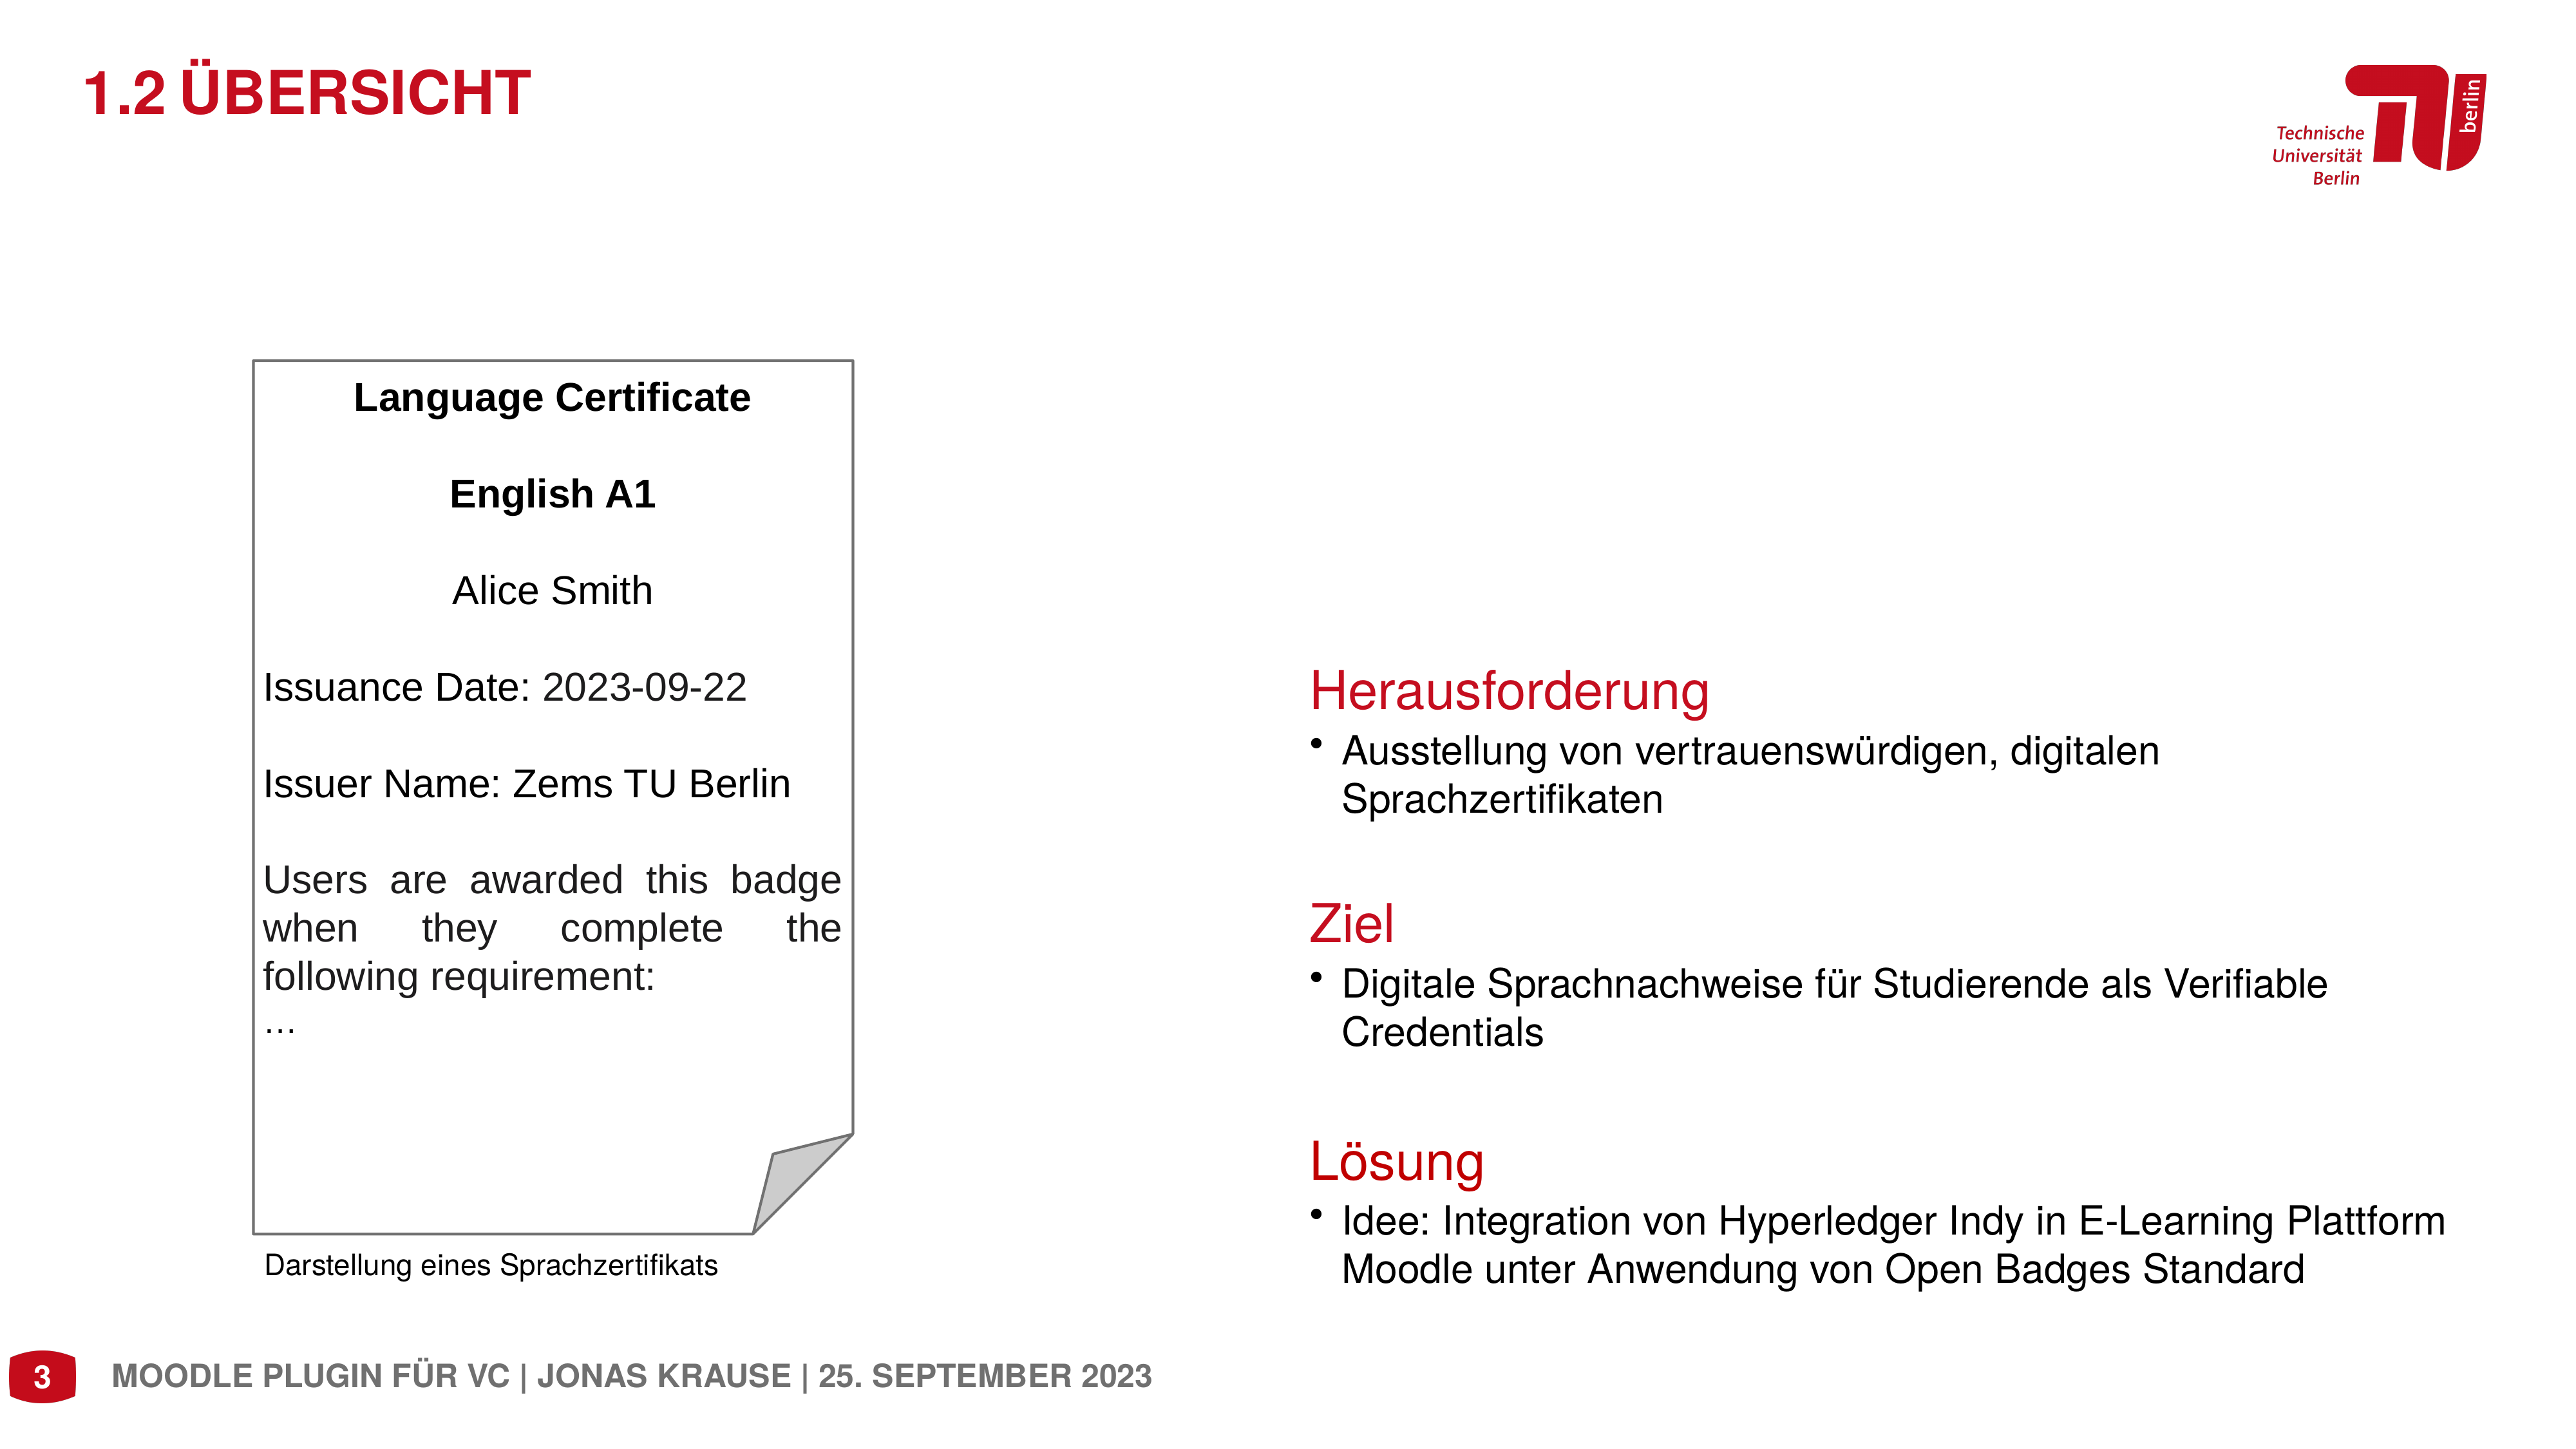

1.2	Übersicht

Herausforderung
Ausstellung von vertrauenswürdigen, digitalen Sprachzertifikaten

Ziel
Digitale Sprachnachweise für Studierende als Verifiable Credentials

Lösung
Idee: Integration von Hyperledger Indy in E-Learning Plattform Moodle unter Anwendung von Open Badges Standard
Language Certificate

English A1

Alice Smith

Issuance Date: 2023-09-22

Issuer Name: Zems TU Berlin

Users are awarded this badge when they complete the following requirement:
…

Darstellung eines Sprachzertifikats
MOODLE PLUGIN FÜR VC | JONAS KRAUSE | 25. SEPTEMBER 2023
3